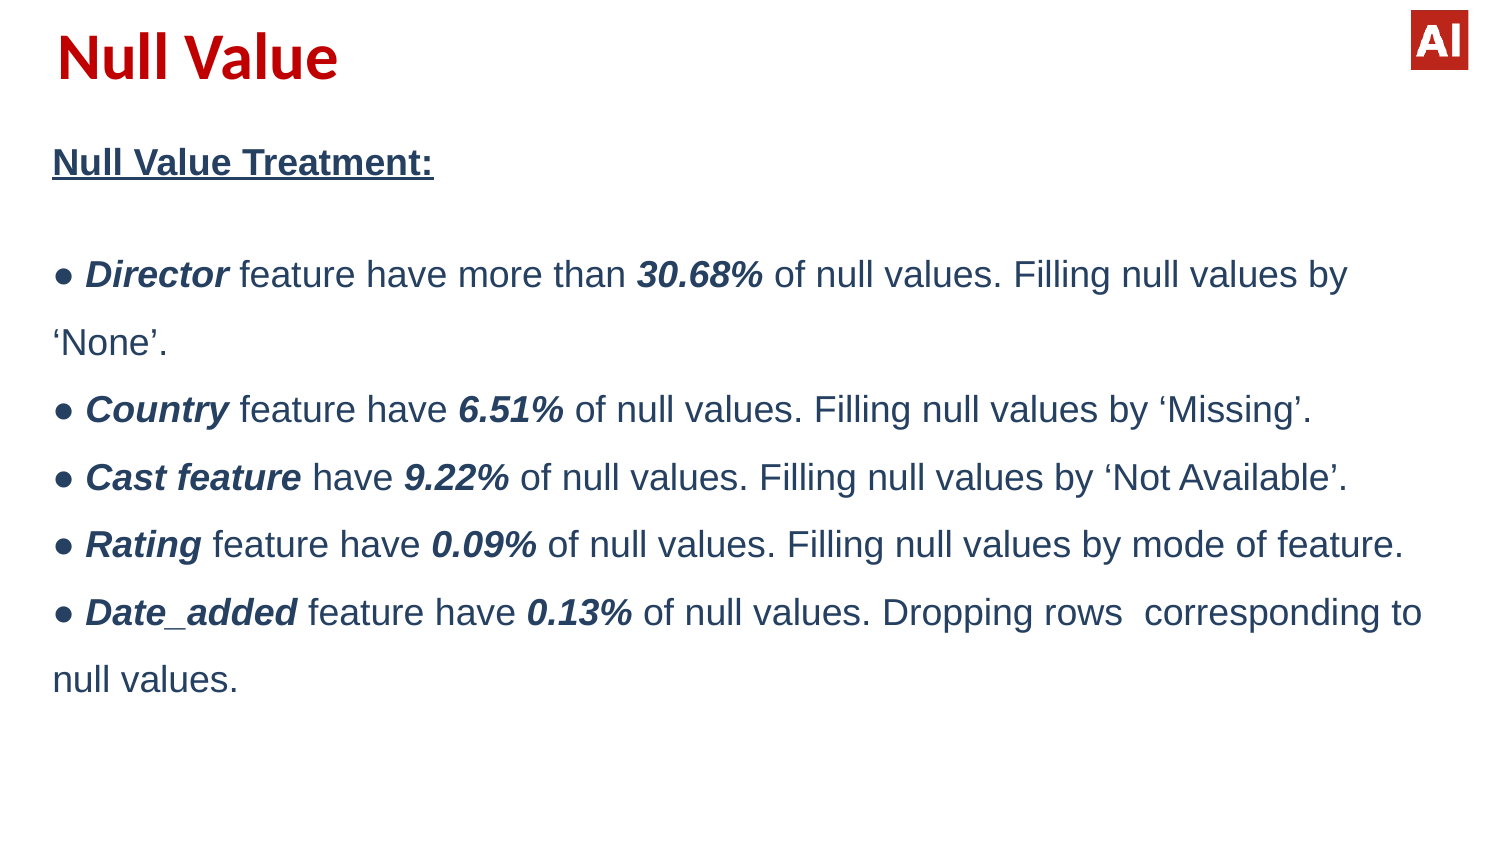

Null Value
Null Value Treatment:

● Director feature have more than 30.68% of null values. Filling null values by ‘None’.
● Country feature have 6.51% of null values. Filling null values by ‘Missing’.
● Cast feature have 9.22% of null values. Filling null values by ‘Not Available’.
● Rating feature have 0.09% of null values. Filling null values by mode of feature.
● Date_added feature have 0.13% of null values. Dropping rows  corresponding to null values.